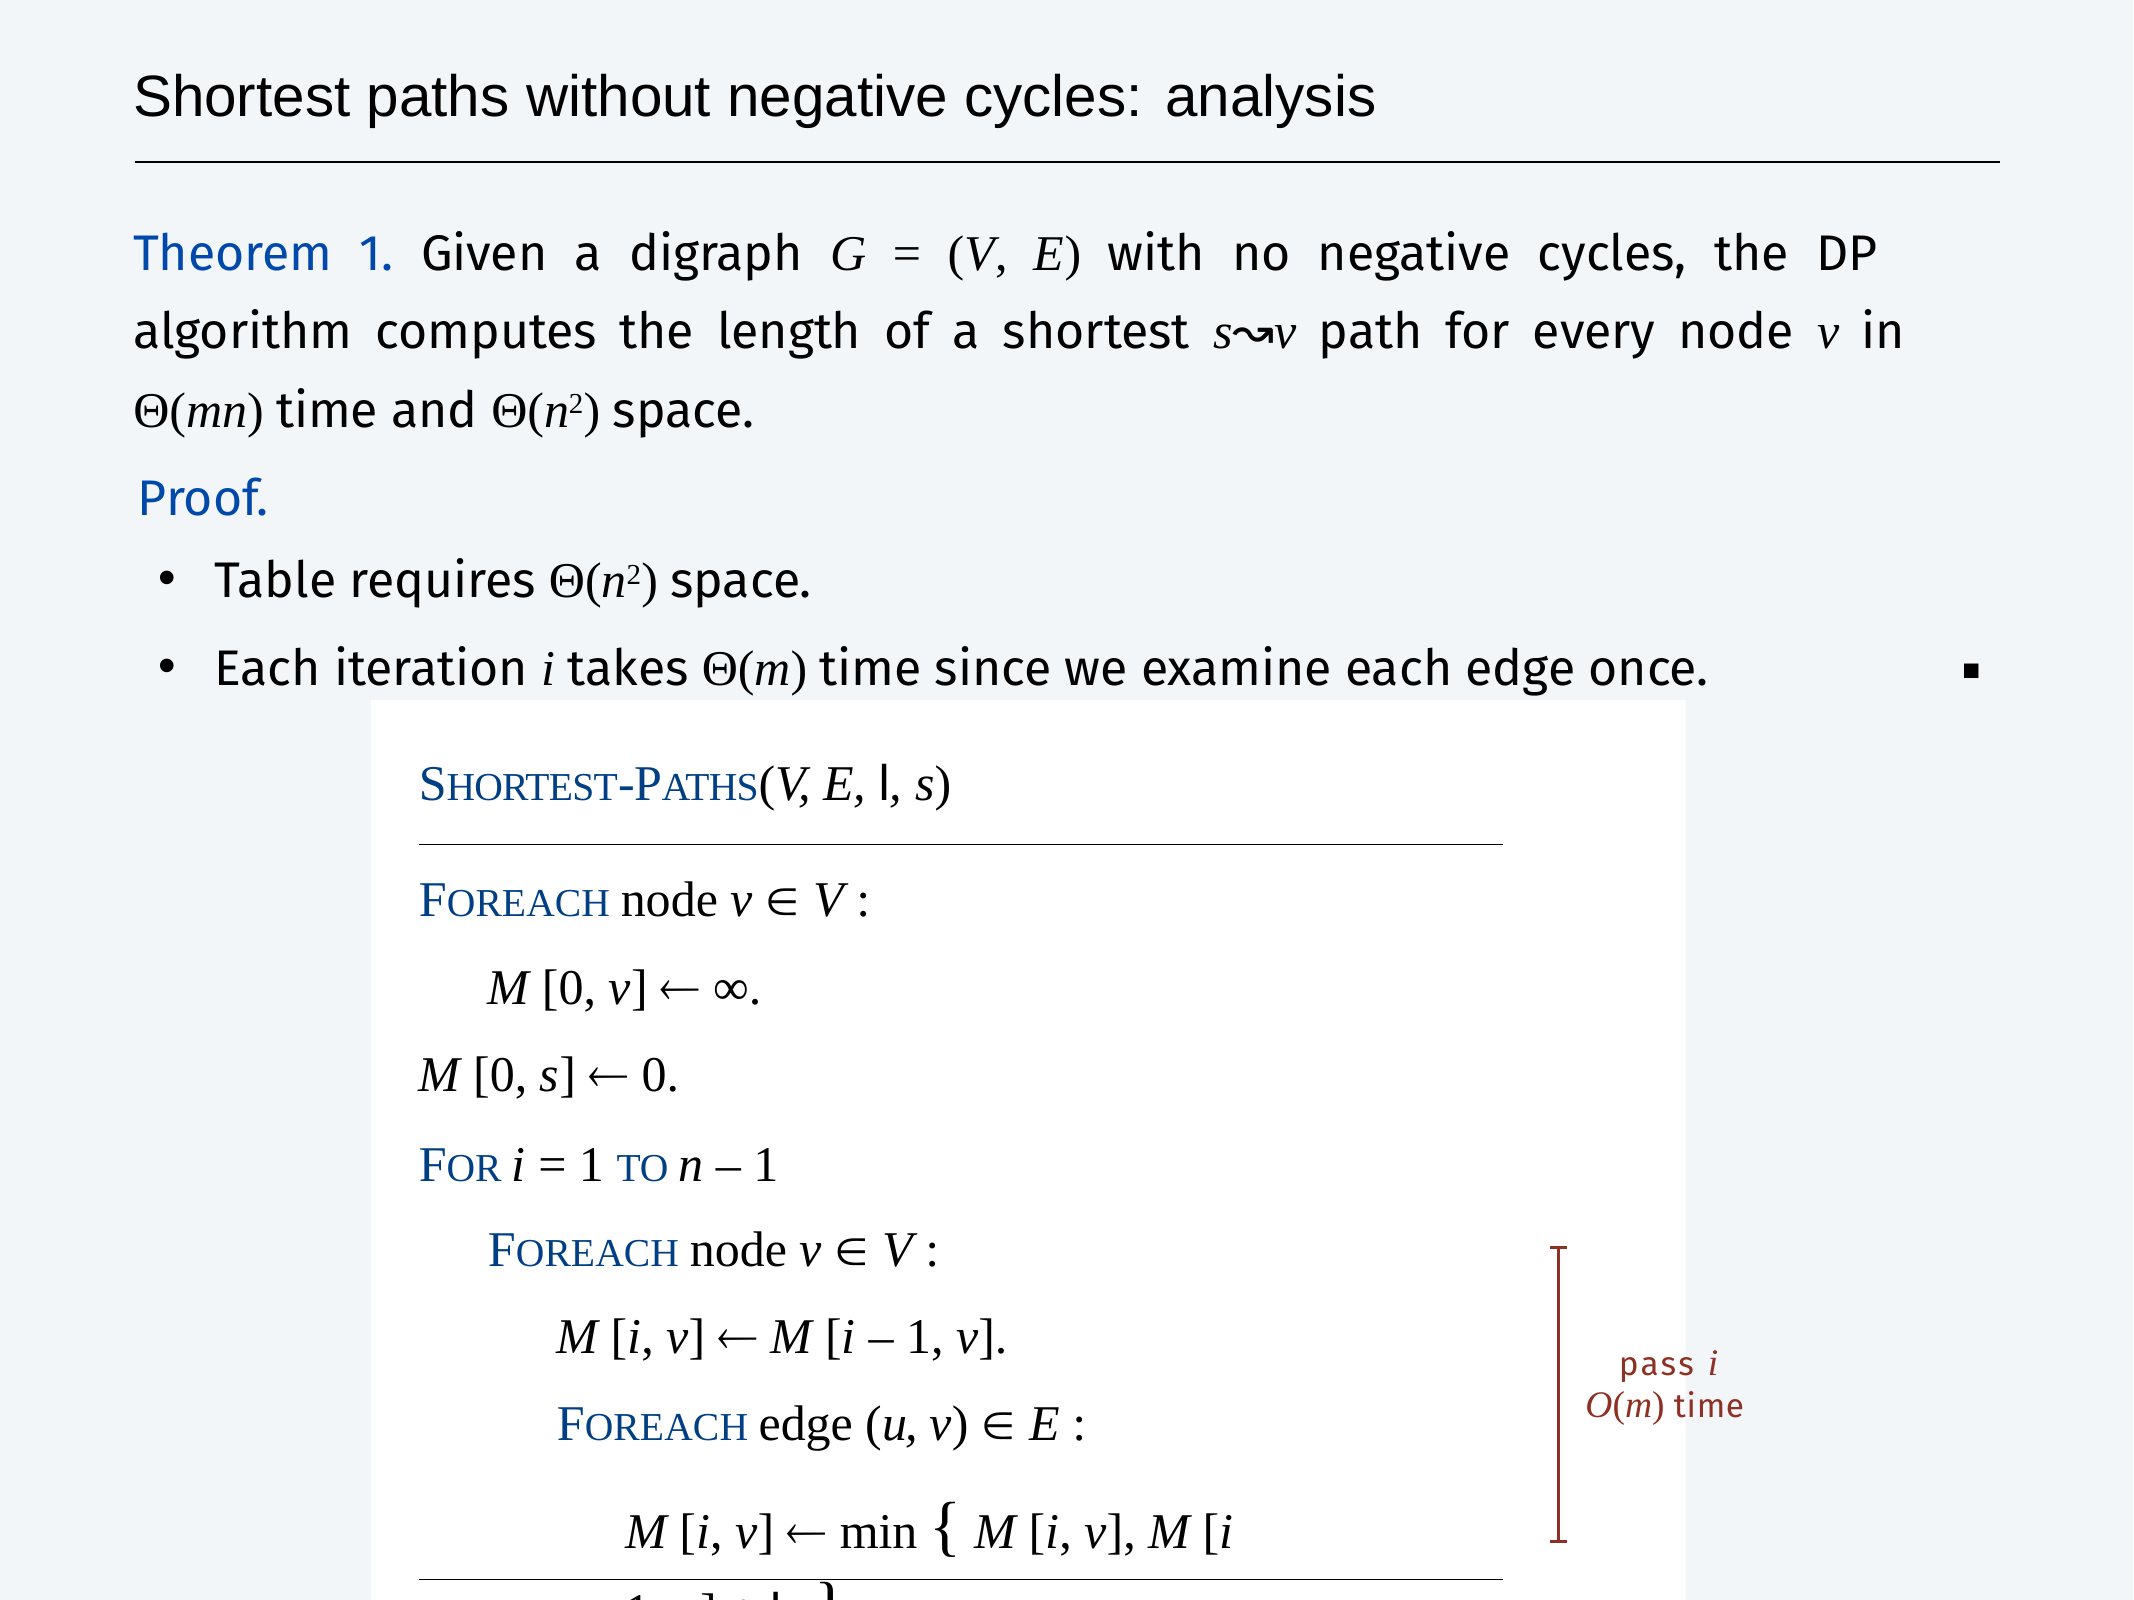

# Shortest paths without negative cycles:	 analysis

Theorem 1. Given a digraph G = (V, E) with no negative cycles, the DP  algorithm computes the length of a shortest s↝v path for every node v in Θ(mn) time and Θ(n2) space.
Proof.
Table requires Θ(n2) space.
Each iteration i takes Θ(m) time since we examine each edge once.	▪

SHORTEST-PATHS(V, E, l, s)
FOREACH node v ∈ V :
 M [0, v] ← ∞.
M [0, s] ← 0.
FOR i = 1 TO n – 1
 FOREACH node v ∈ V :
  M [i, v] ← M [i – 1, v].
  FOREACH edge (u, v) ∈ E :
   M [i, v] ← min { M [i, v], M [i – 1, u] + luv }.

pass i  O(m) time